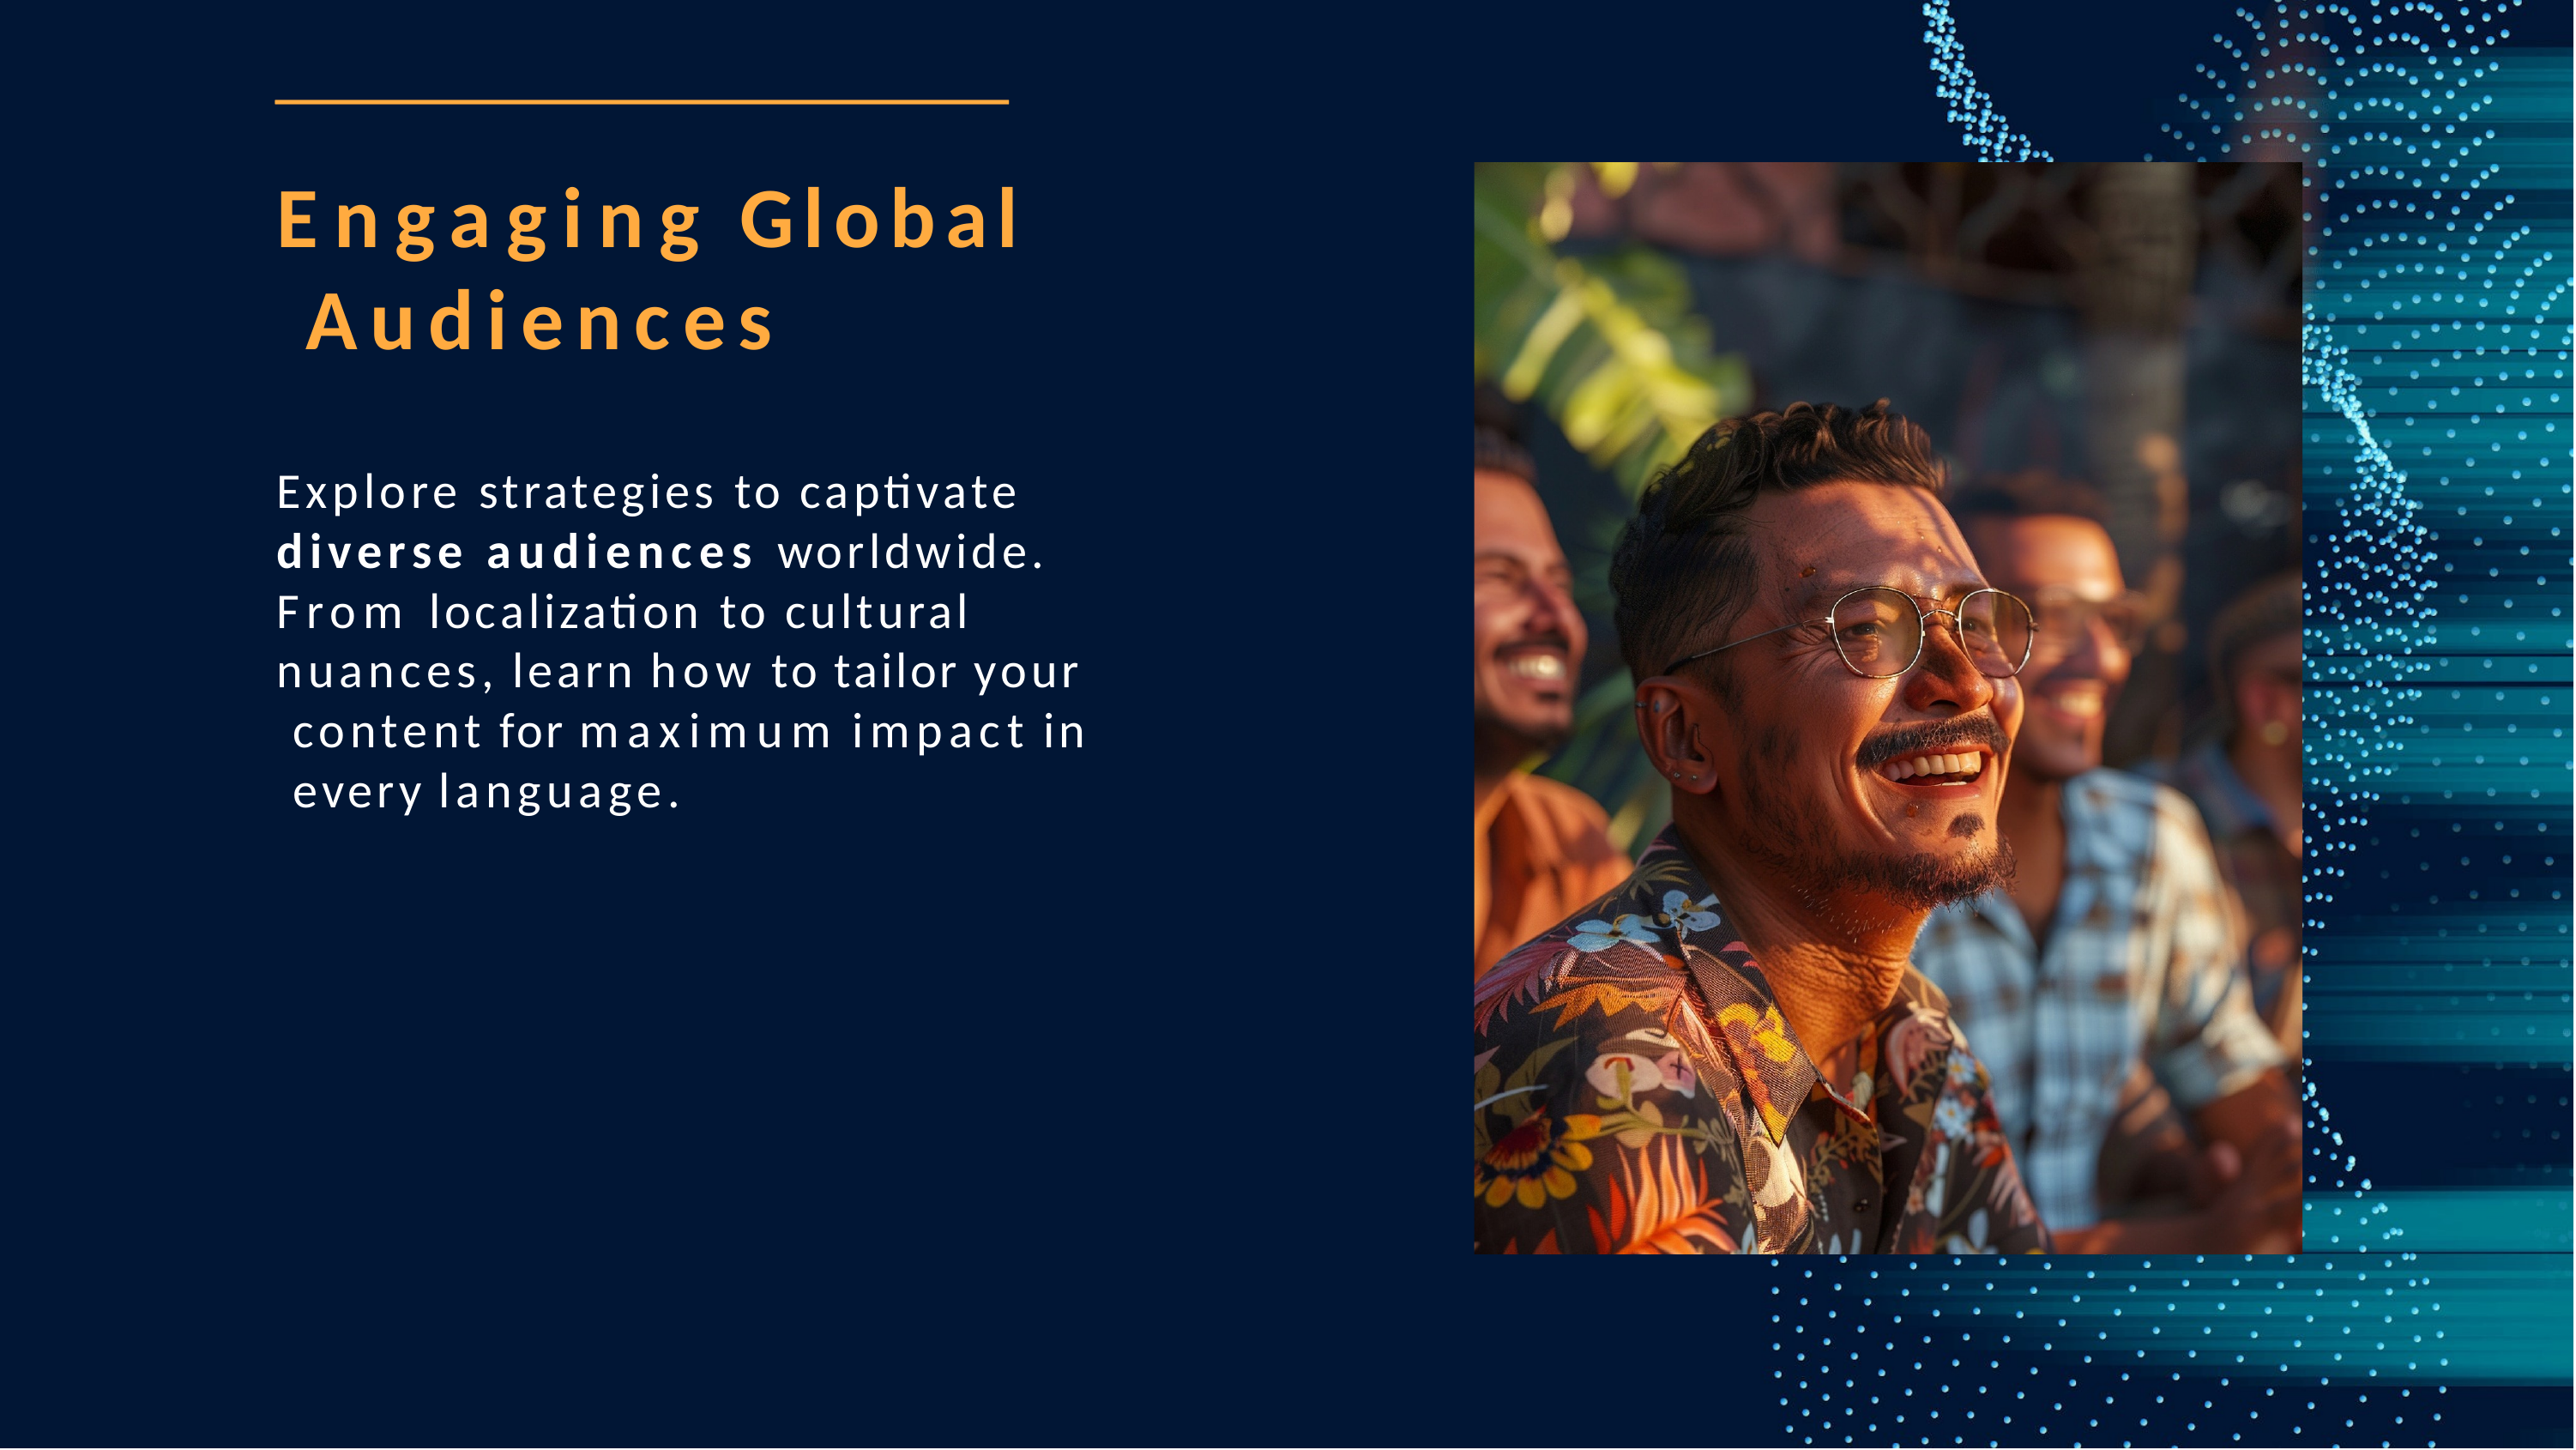

# Engaging Global  Audiences

Explore strategies to captivate  diverse audiences worldwide.  From localization to cultural  nuances, learn how to tailor your  content for maximum impact in  every language.